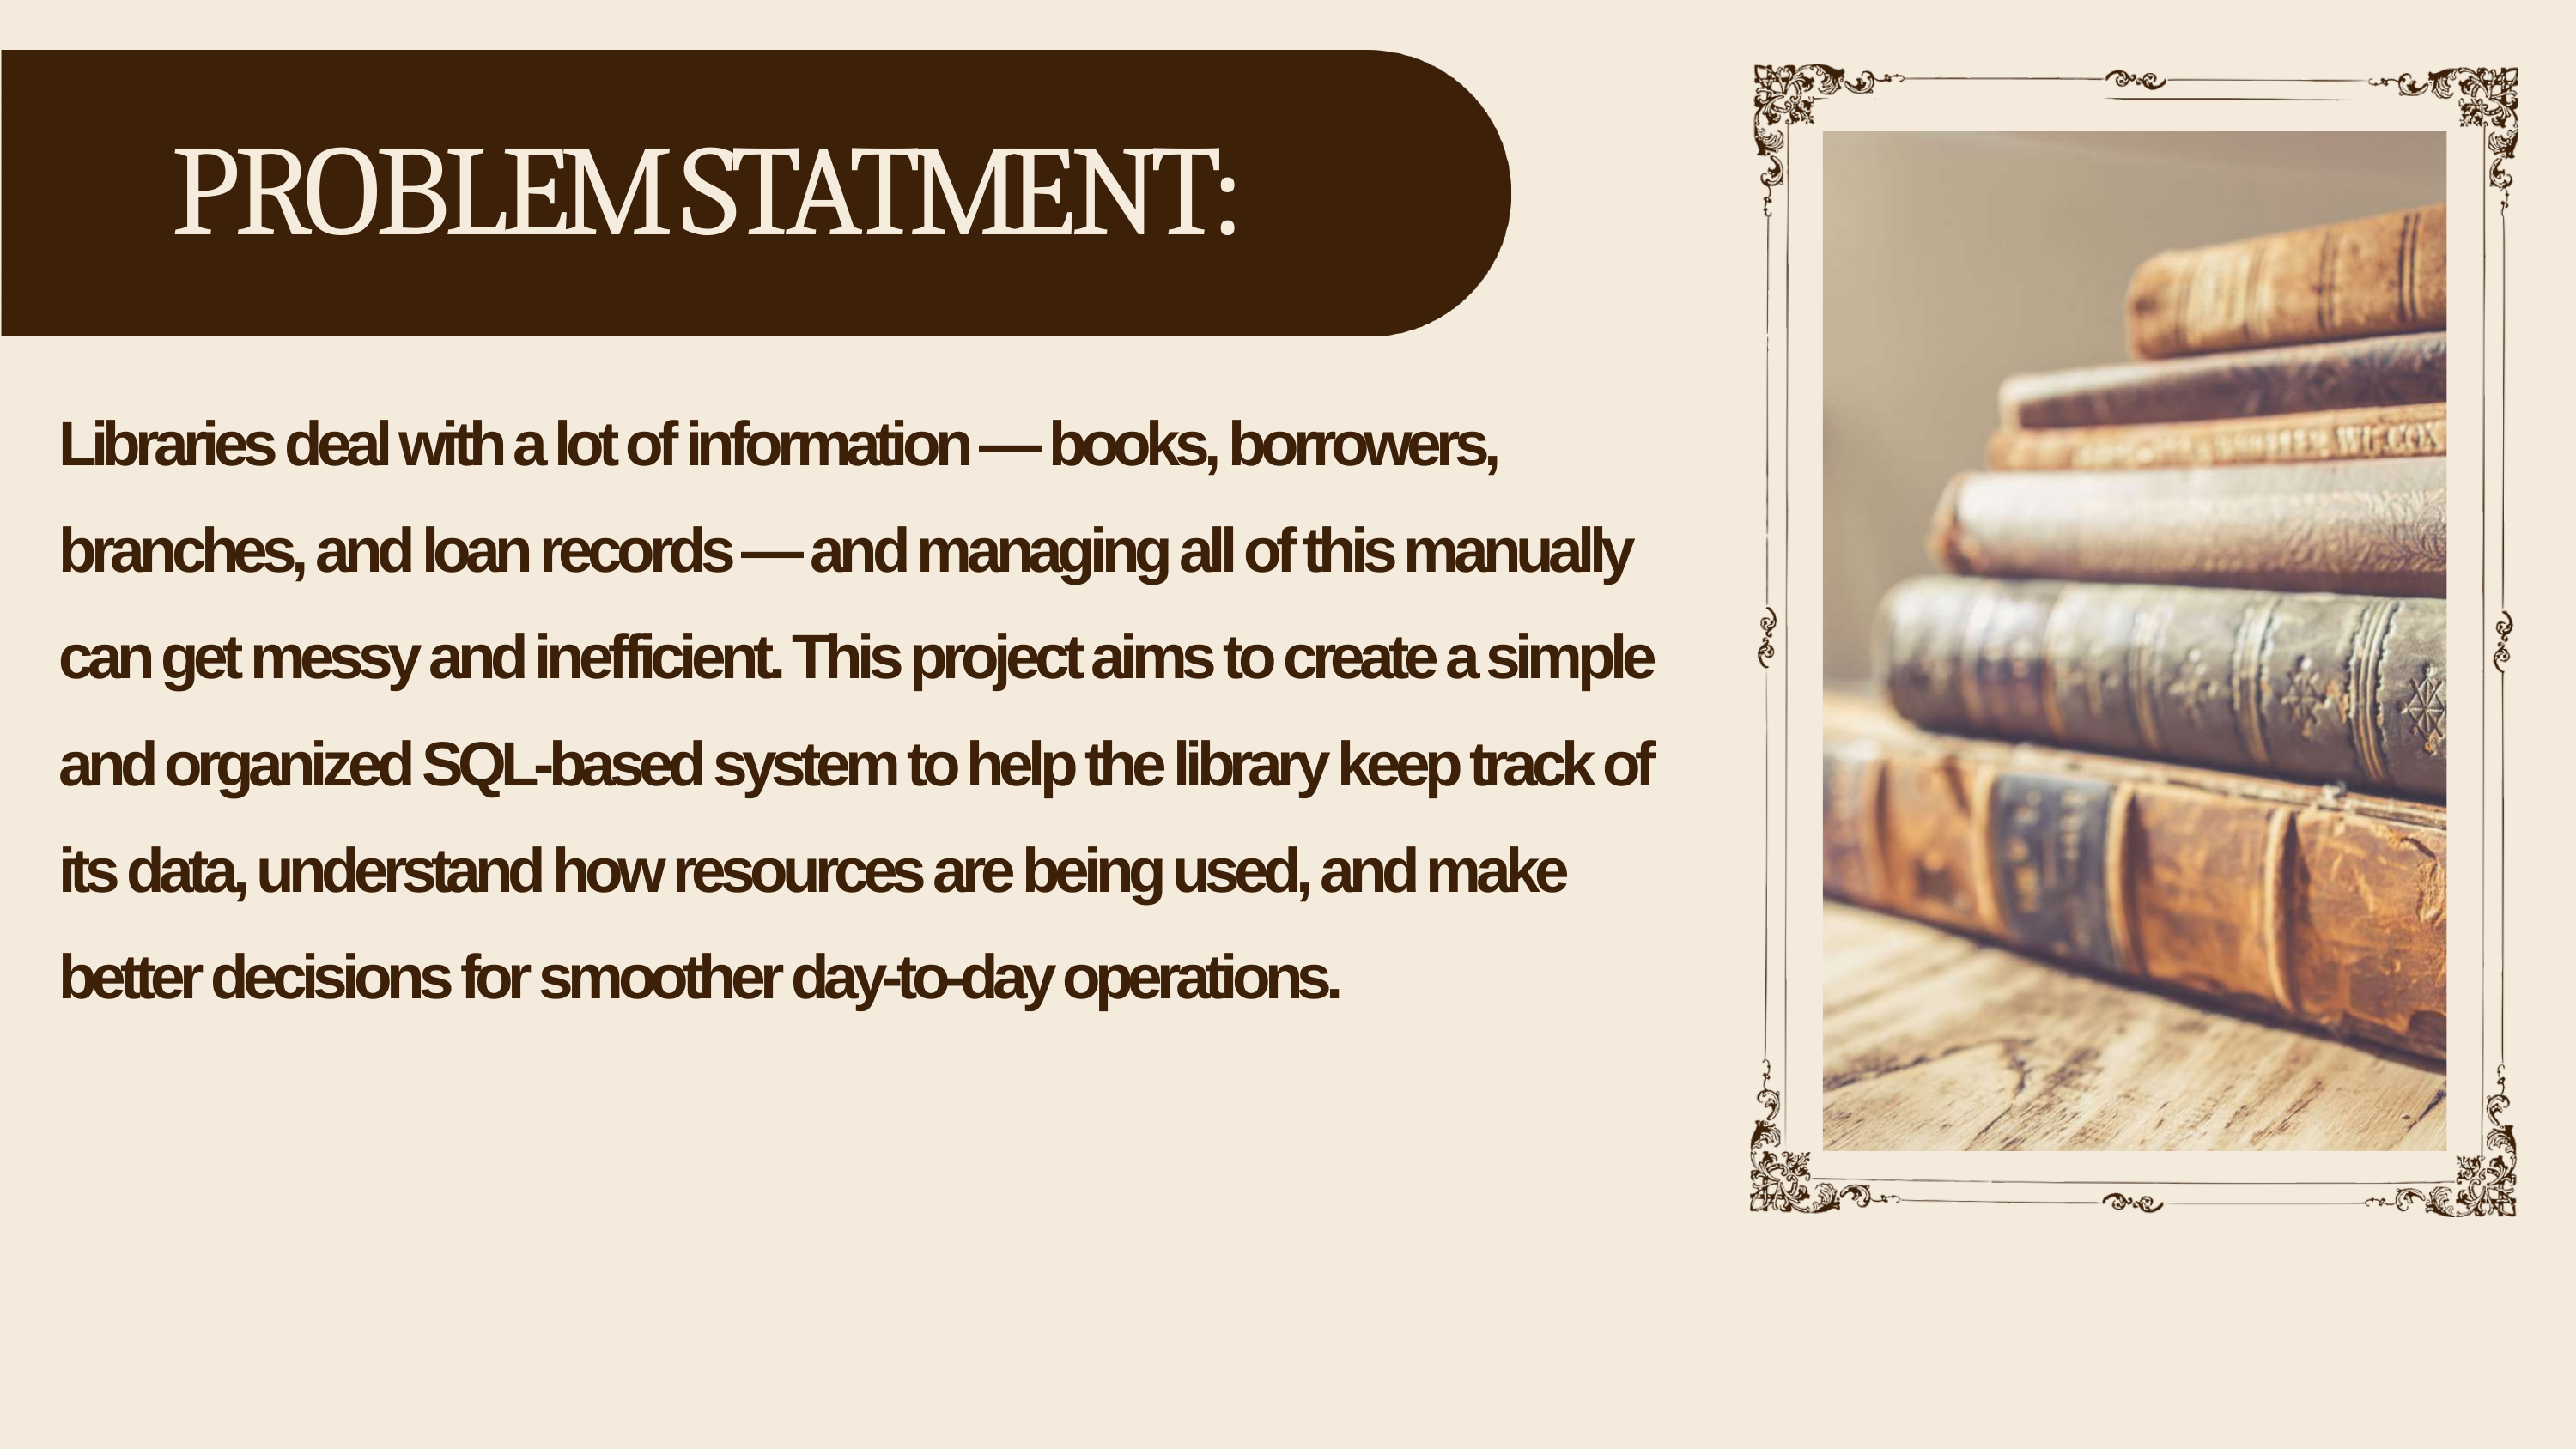

PROBLEM STATMENT:

Libraries deal with a lot of information — books, borrowers, branches, and loan records — and managing all of this manually can get messy and inefficient. This project aims to create a simple and organized SQL-based system to help the library keep track of its data, understand how resources are being used, and make better decisions for smoother day-to-day operations.